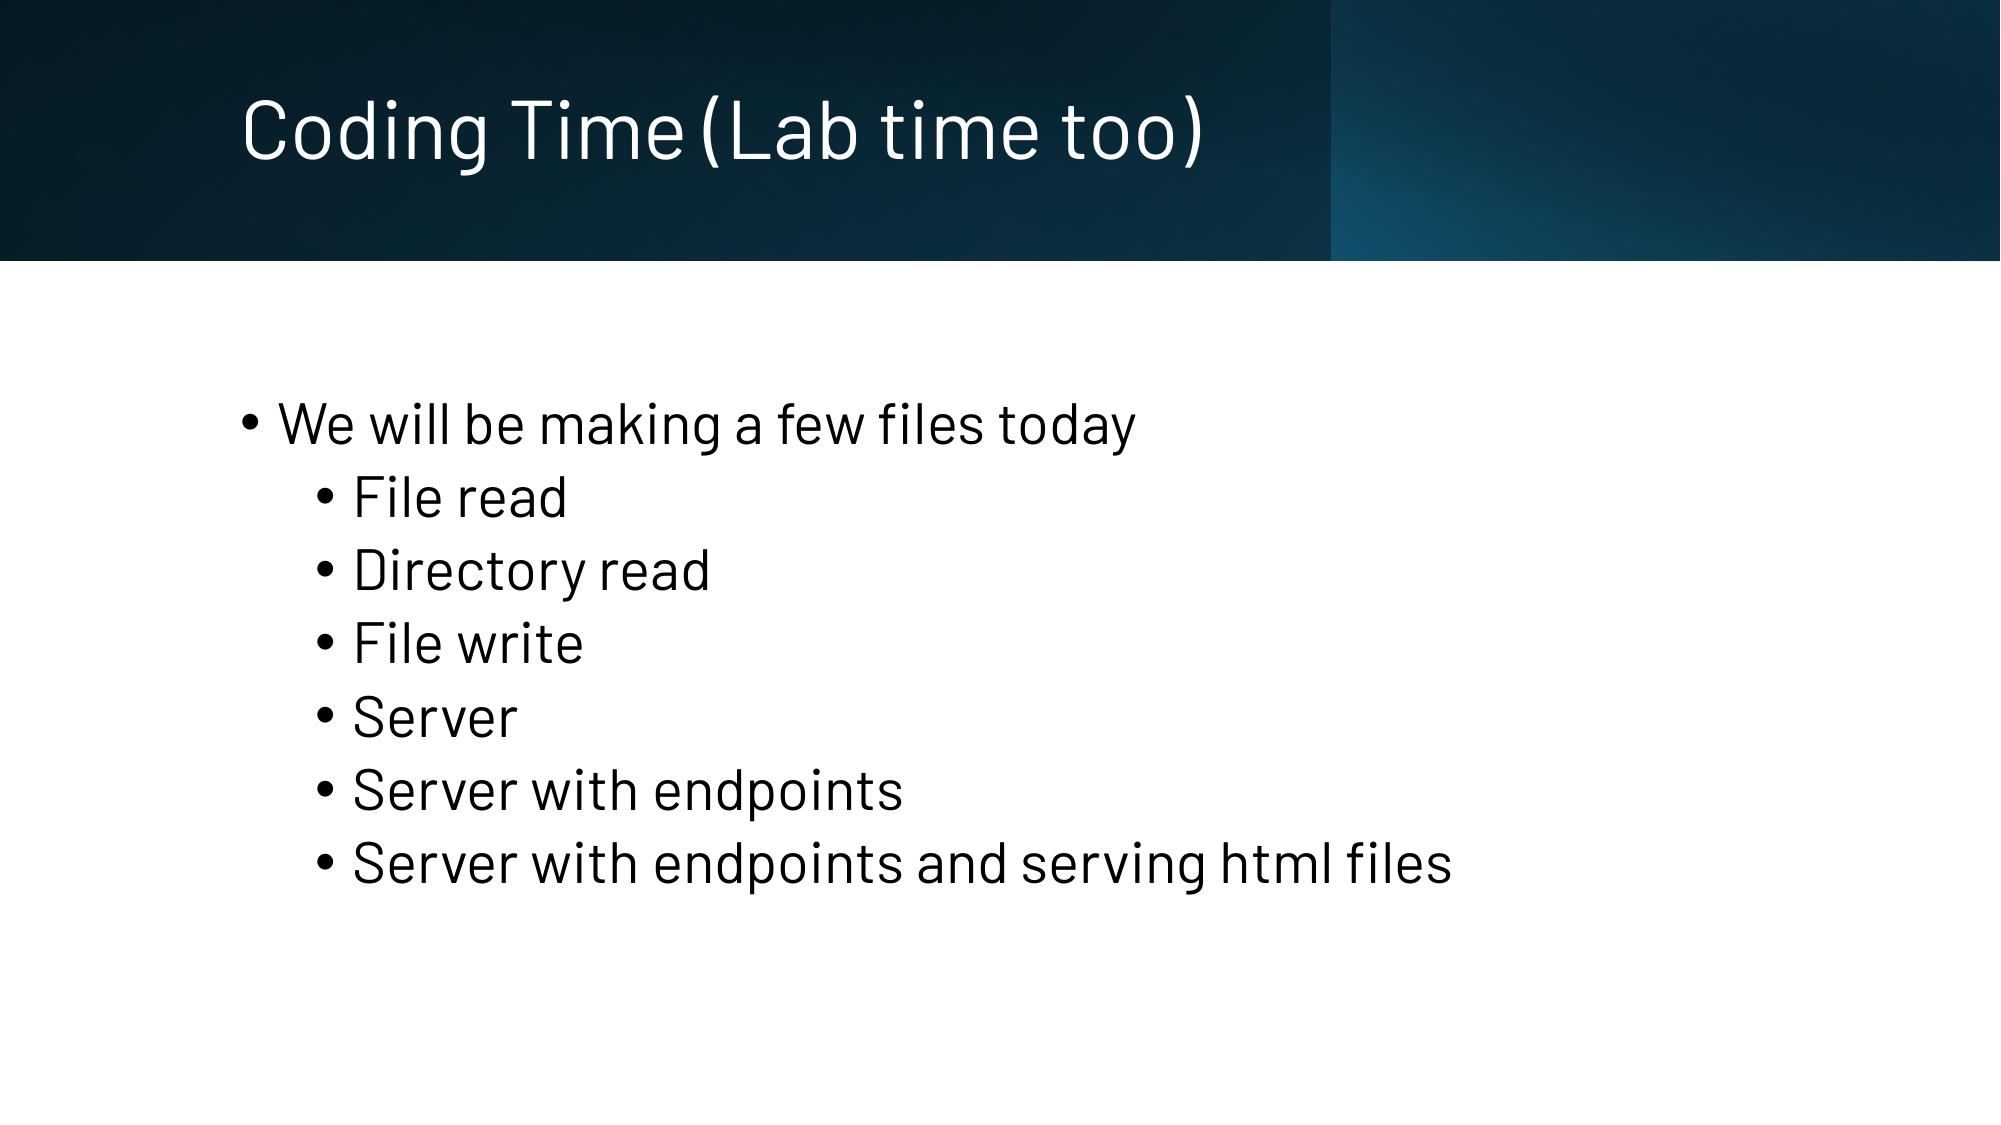

# Coding Time (Lab time too)
We will be making a few files today
File read
Directory read
File write
Server
Server with endpoints
Server with endpoints and serving html files